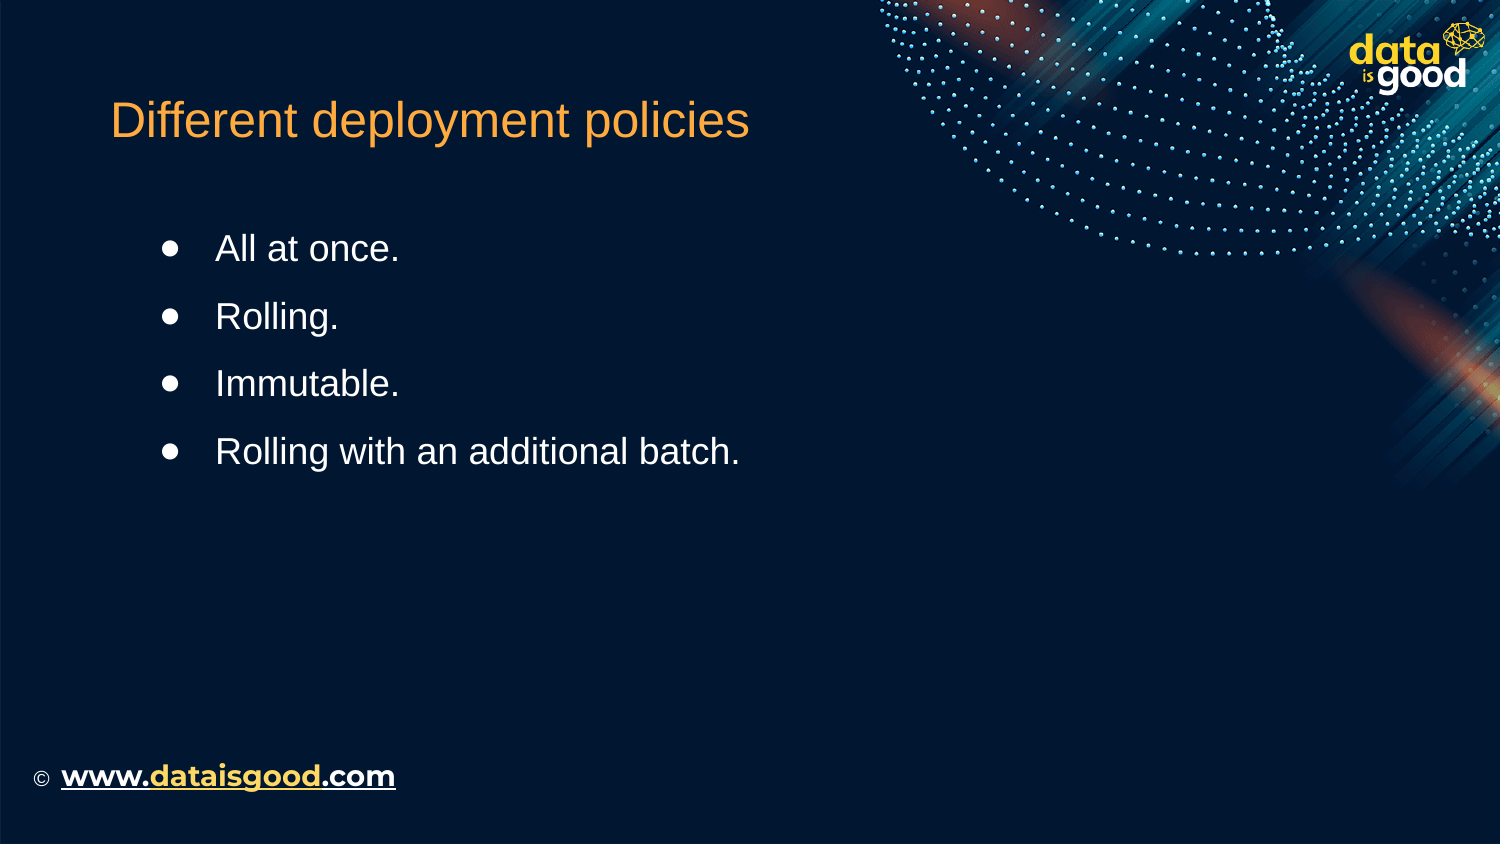

# Different deployment policies
All at once.
Rolling.
Immutable.
Rolling with an additional batch.